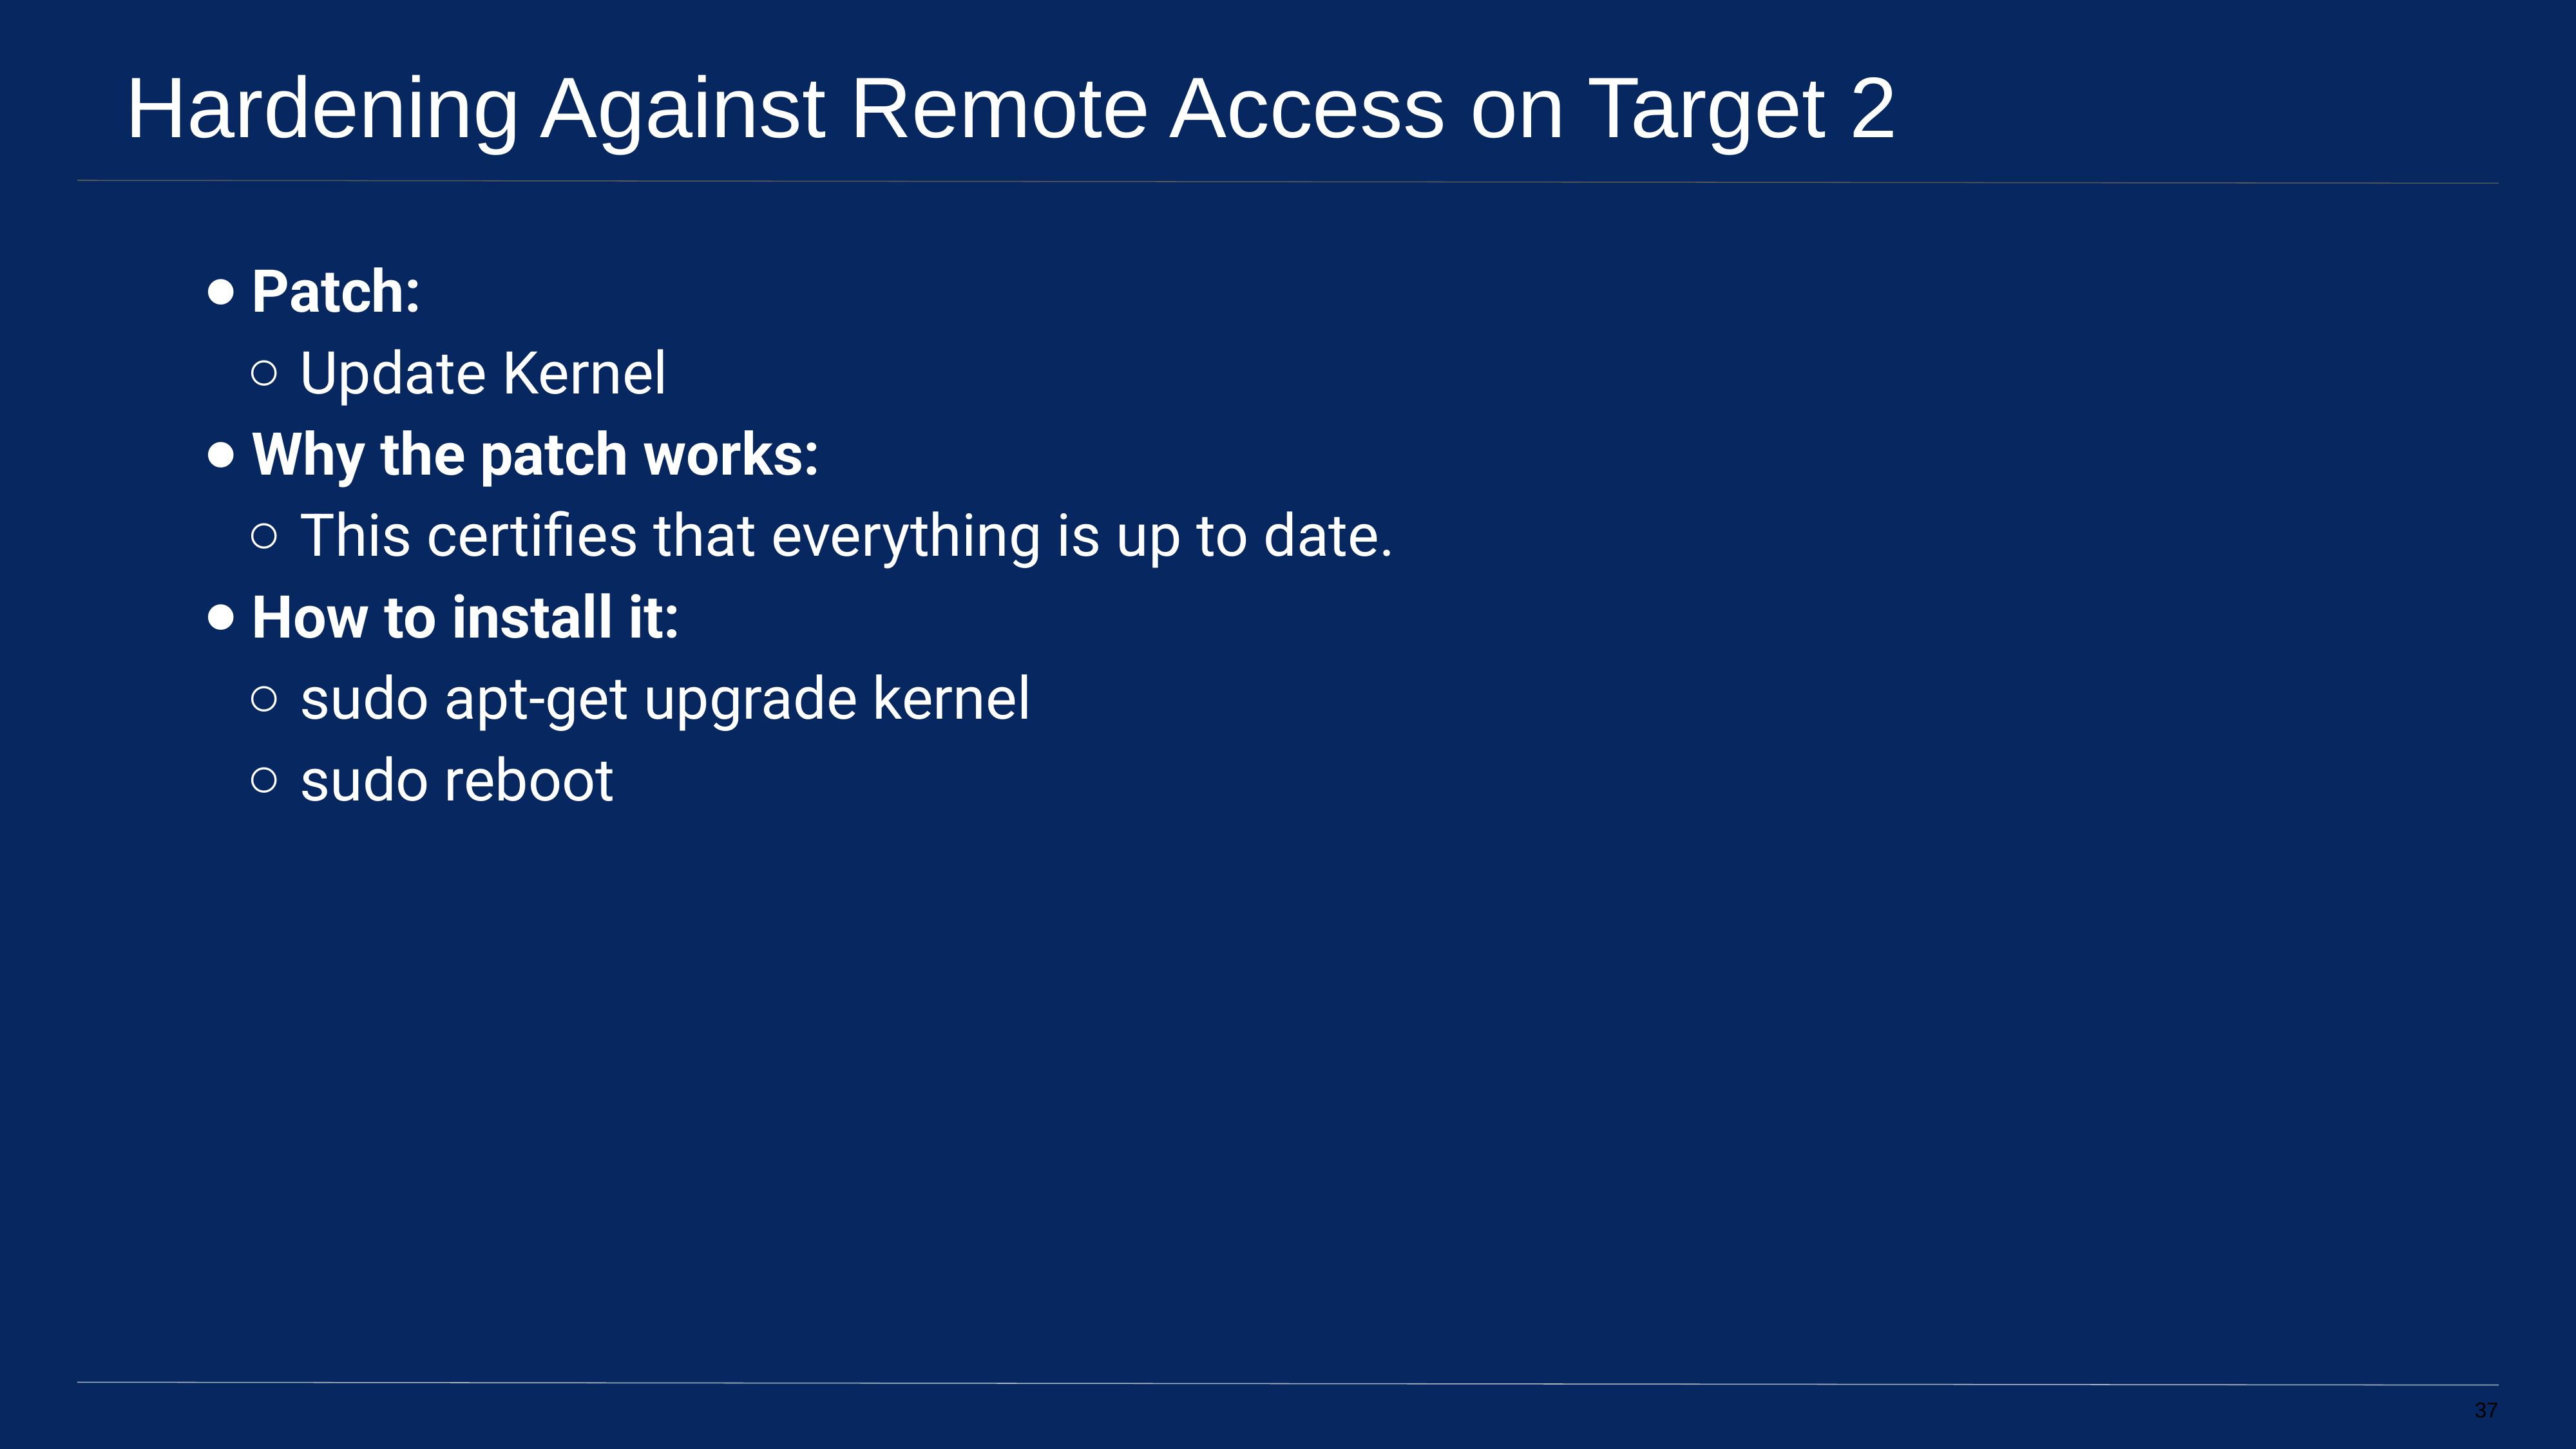

# Hardening Against Remote Access on Target 2
Patch:
Update Kernel
Why the patch works:
This certifies that everything is up to date.
How to install it:
sudo apt-get upgrade kernel
sudo reboot
37